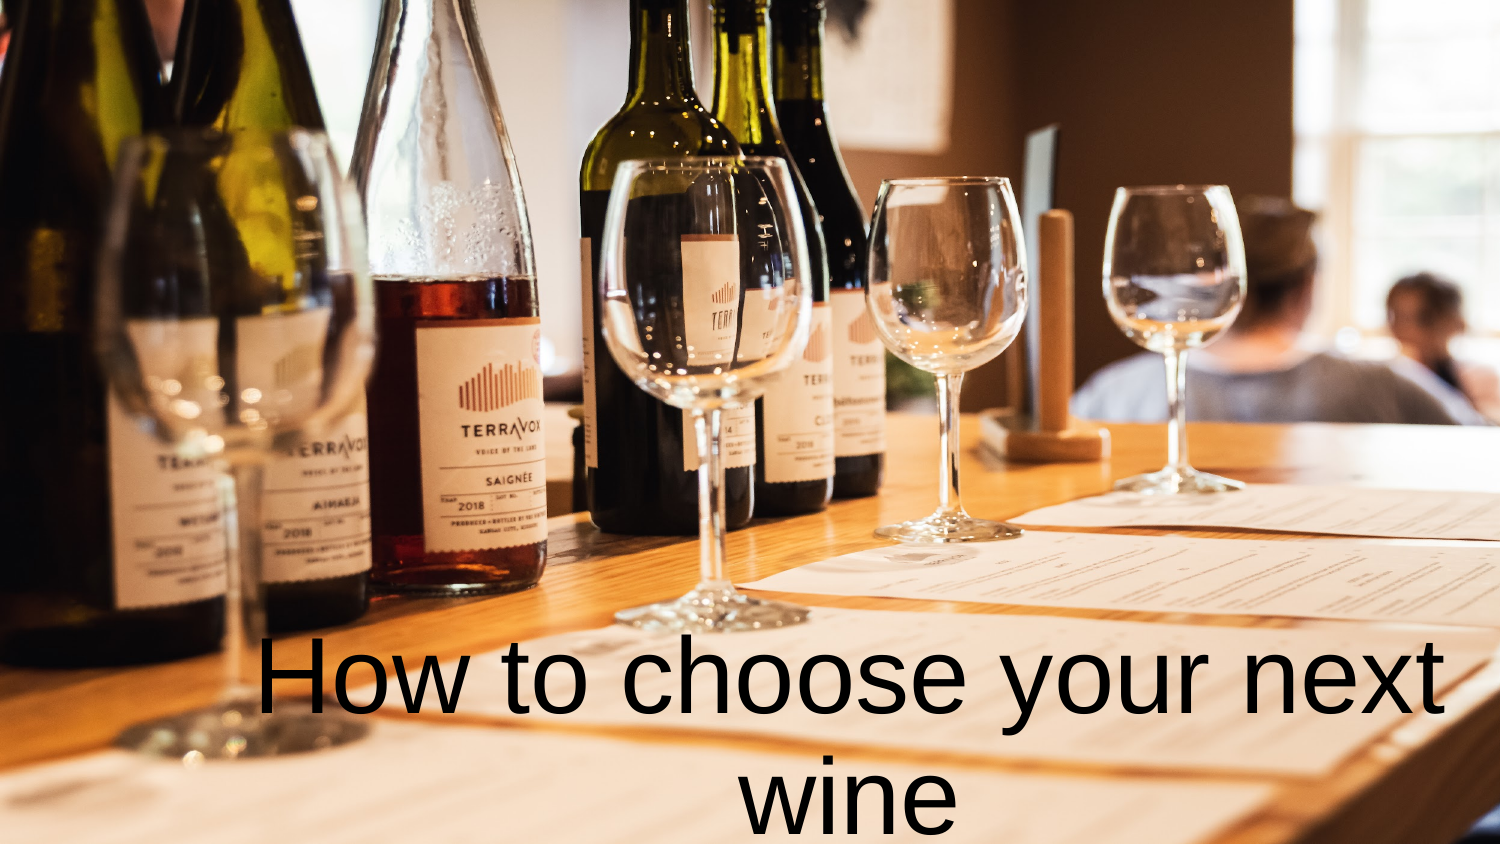

# How to choose your next wine